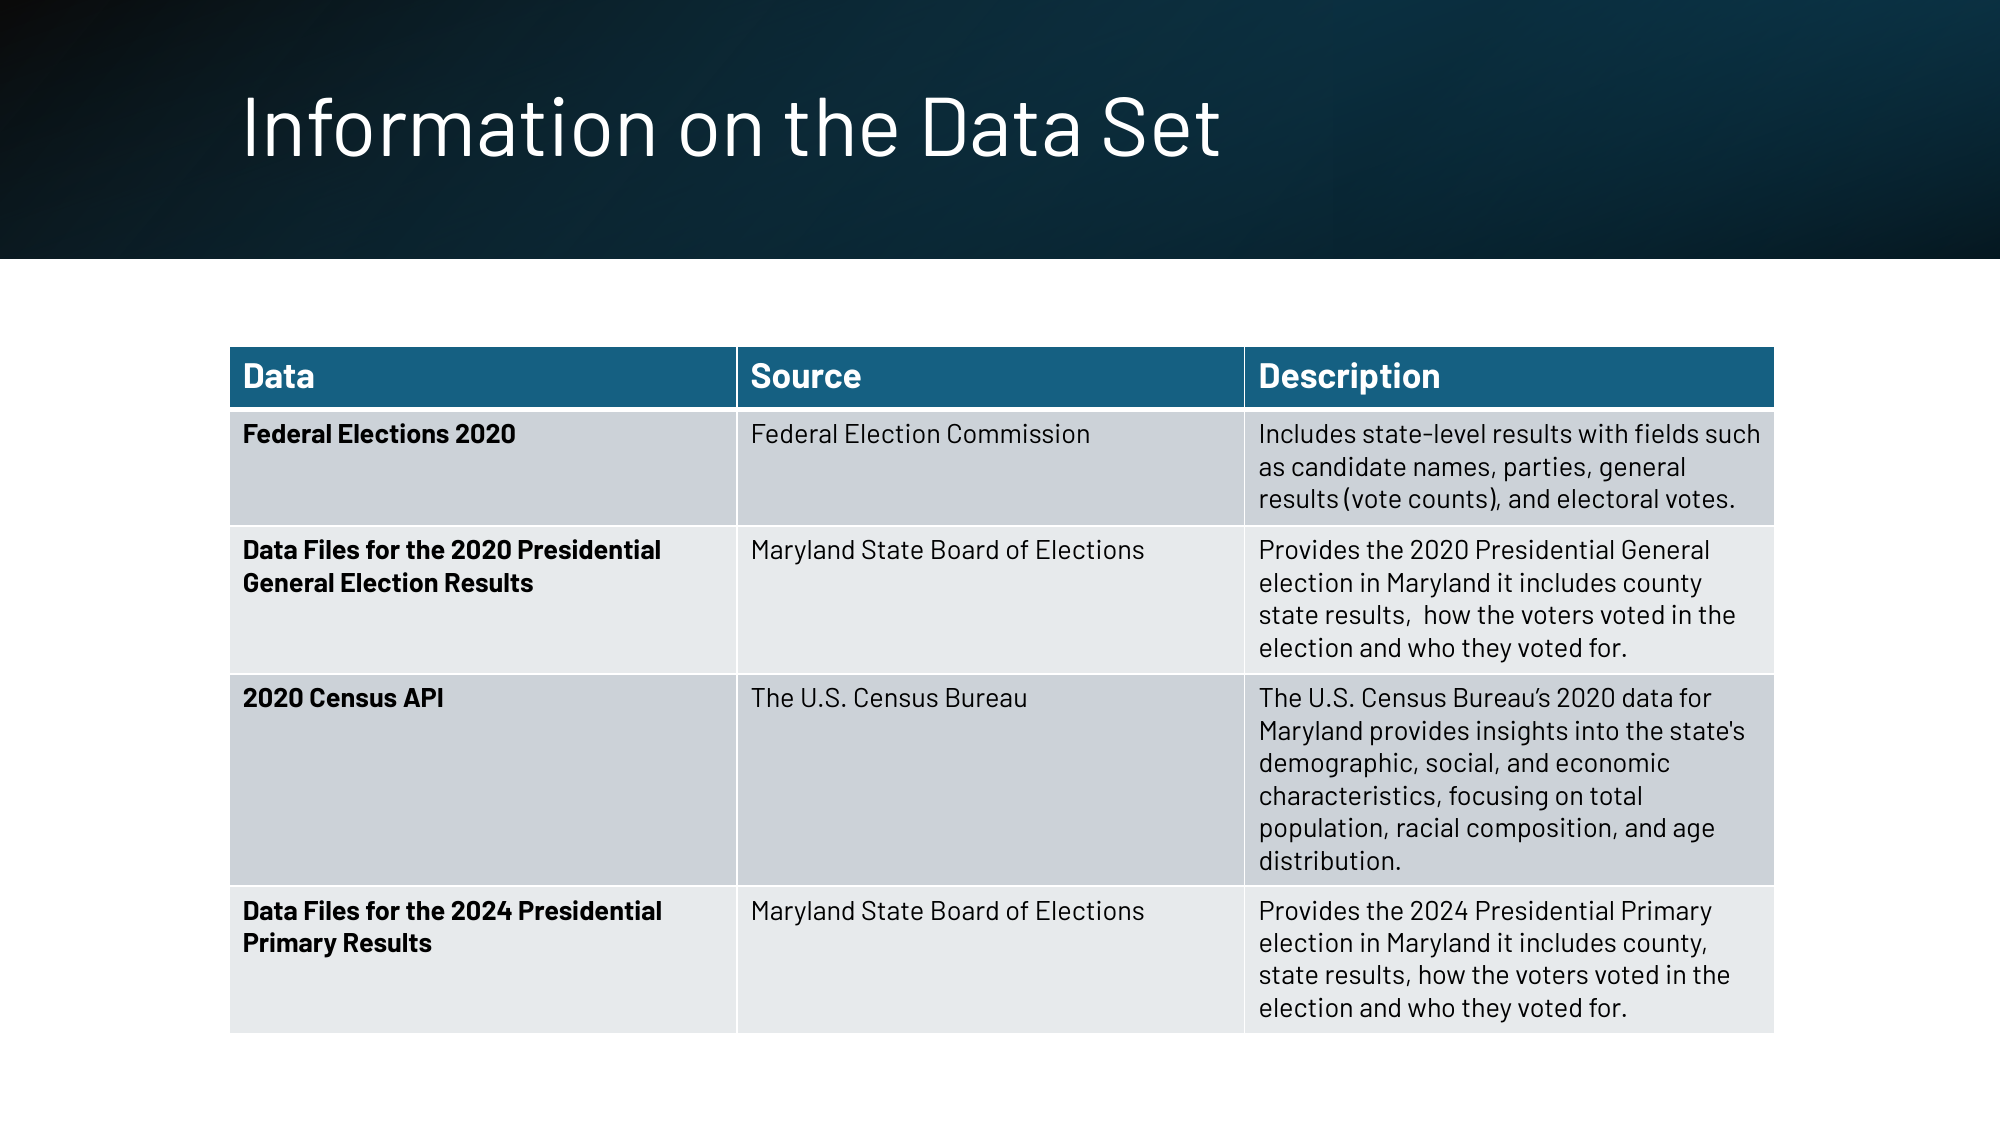

# Information on the Data Set
| Data | Source | Description |
| --- | --- | --- |
| Federal Elections 2020 | Federal Election Commission | Includes state-level results with fields such as candidate names, parties, general results (vote counts), and electoral votes. |
| Data Files for the 2020 Presidential General Election Results | Maryland State Board of Elections | Provides the 2020 Presidential General election in Maryland it includes county state results, how the voters voted in the election and who they voted for. |
| 2020 Census API | The U.S. Census Bureau | The U.S. Census Bureau’s 2020 data for Maryland provides insights into the state's demographic, social, and economic characteristics, focusing on total population, racial composition, and age distribution. |
| Data Files for the 2024 Presidential Primary Results | Maryland State Board of Elections | Provides the 2024 Presidential Primary election in Maryland it includes county, state results, how the voters voted in the election and who they voted for. |
4